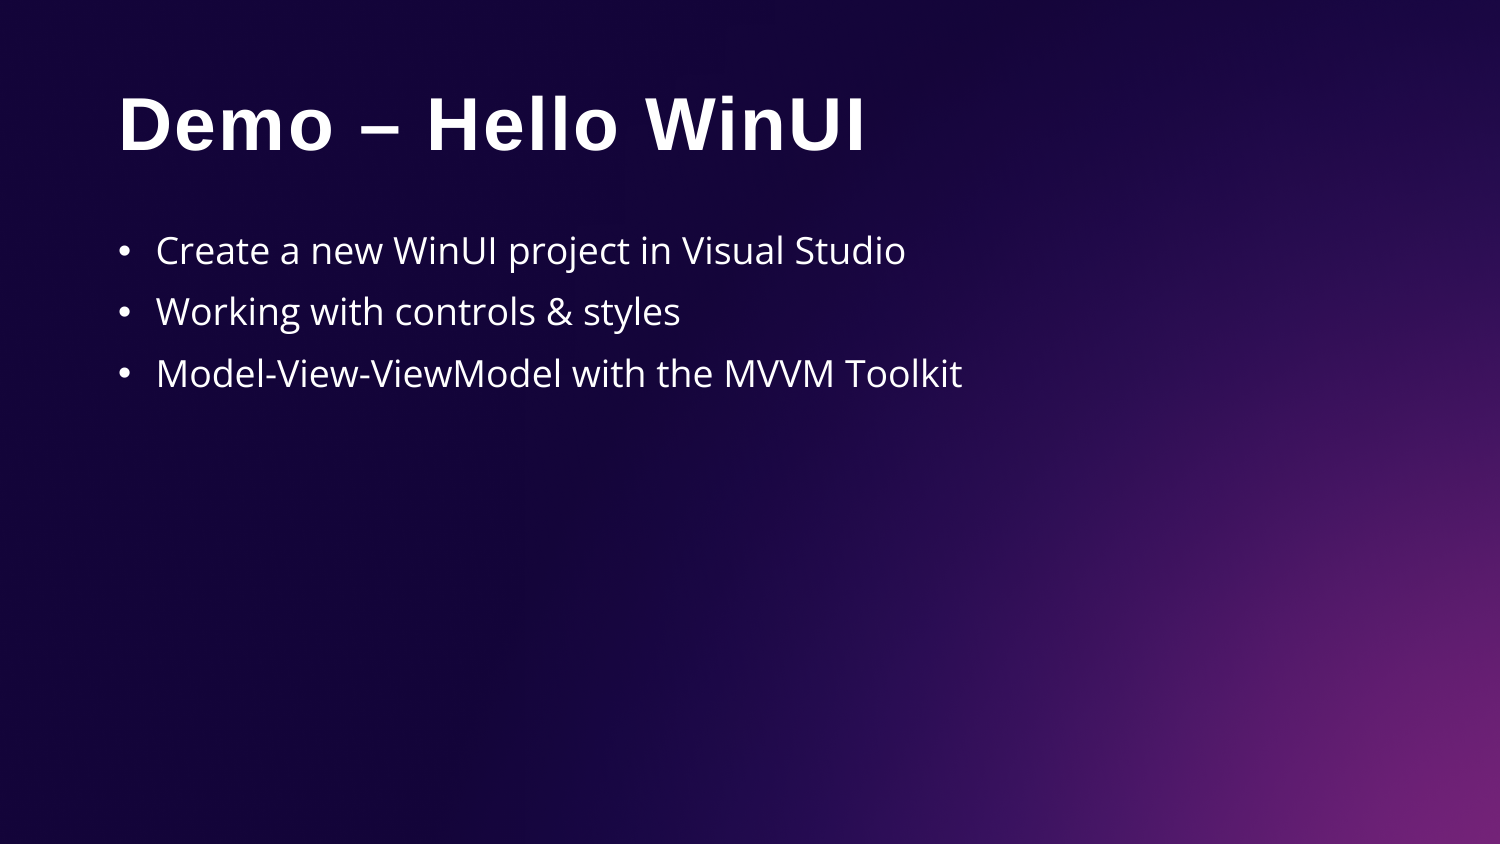

# Demo – Hello WinUI
Create a new WinUI project in Visual Studio
Working with controls & styles
Model-View-ViewModel with the MVVM Toolkit